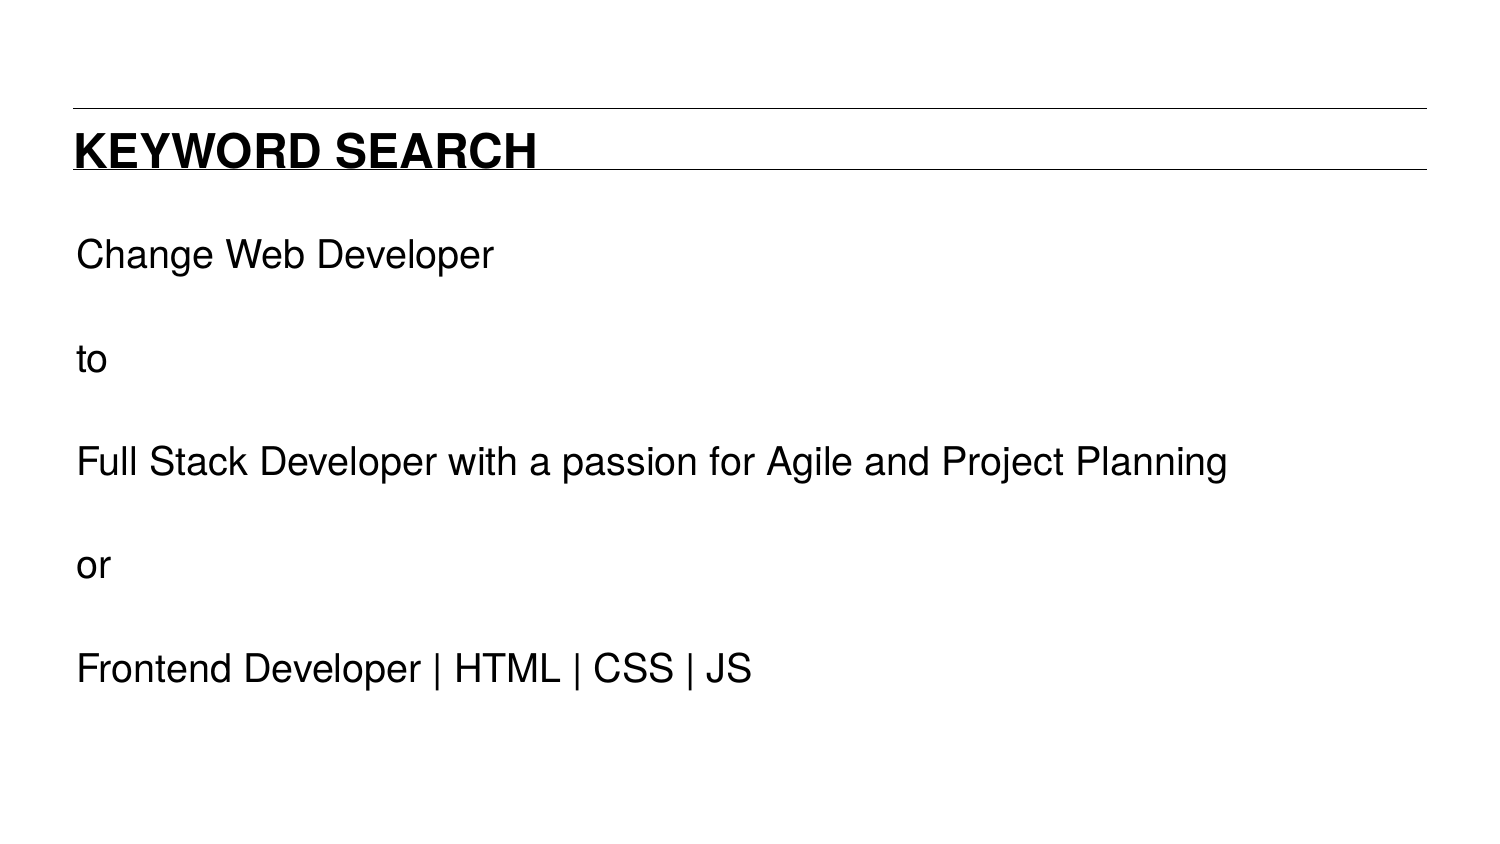

KEYWORD SEARCH
Change Web Developer

to

Full Stack Developer with a passion for Agile and Project Planning

or

Frontend Developer | HTML | CSS | JS